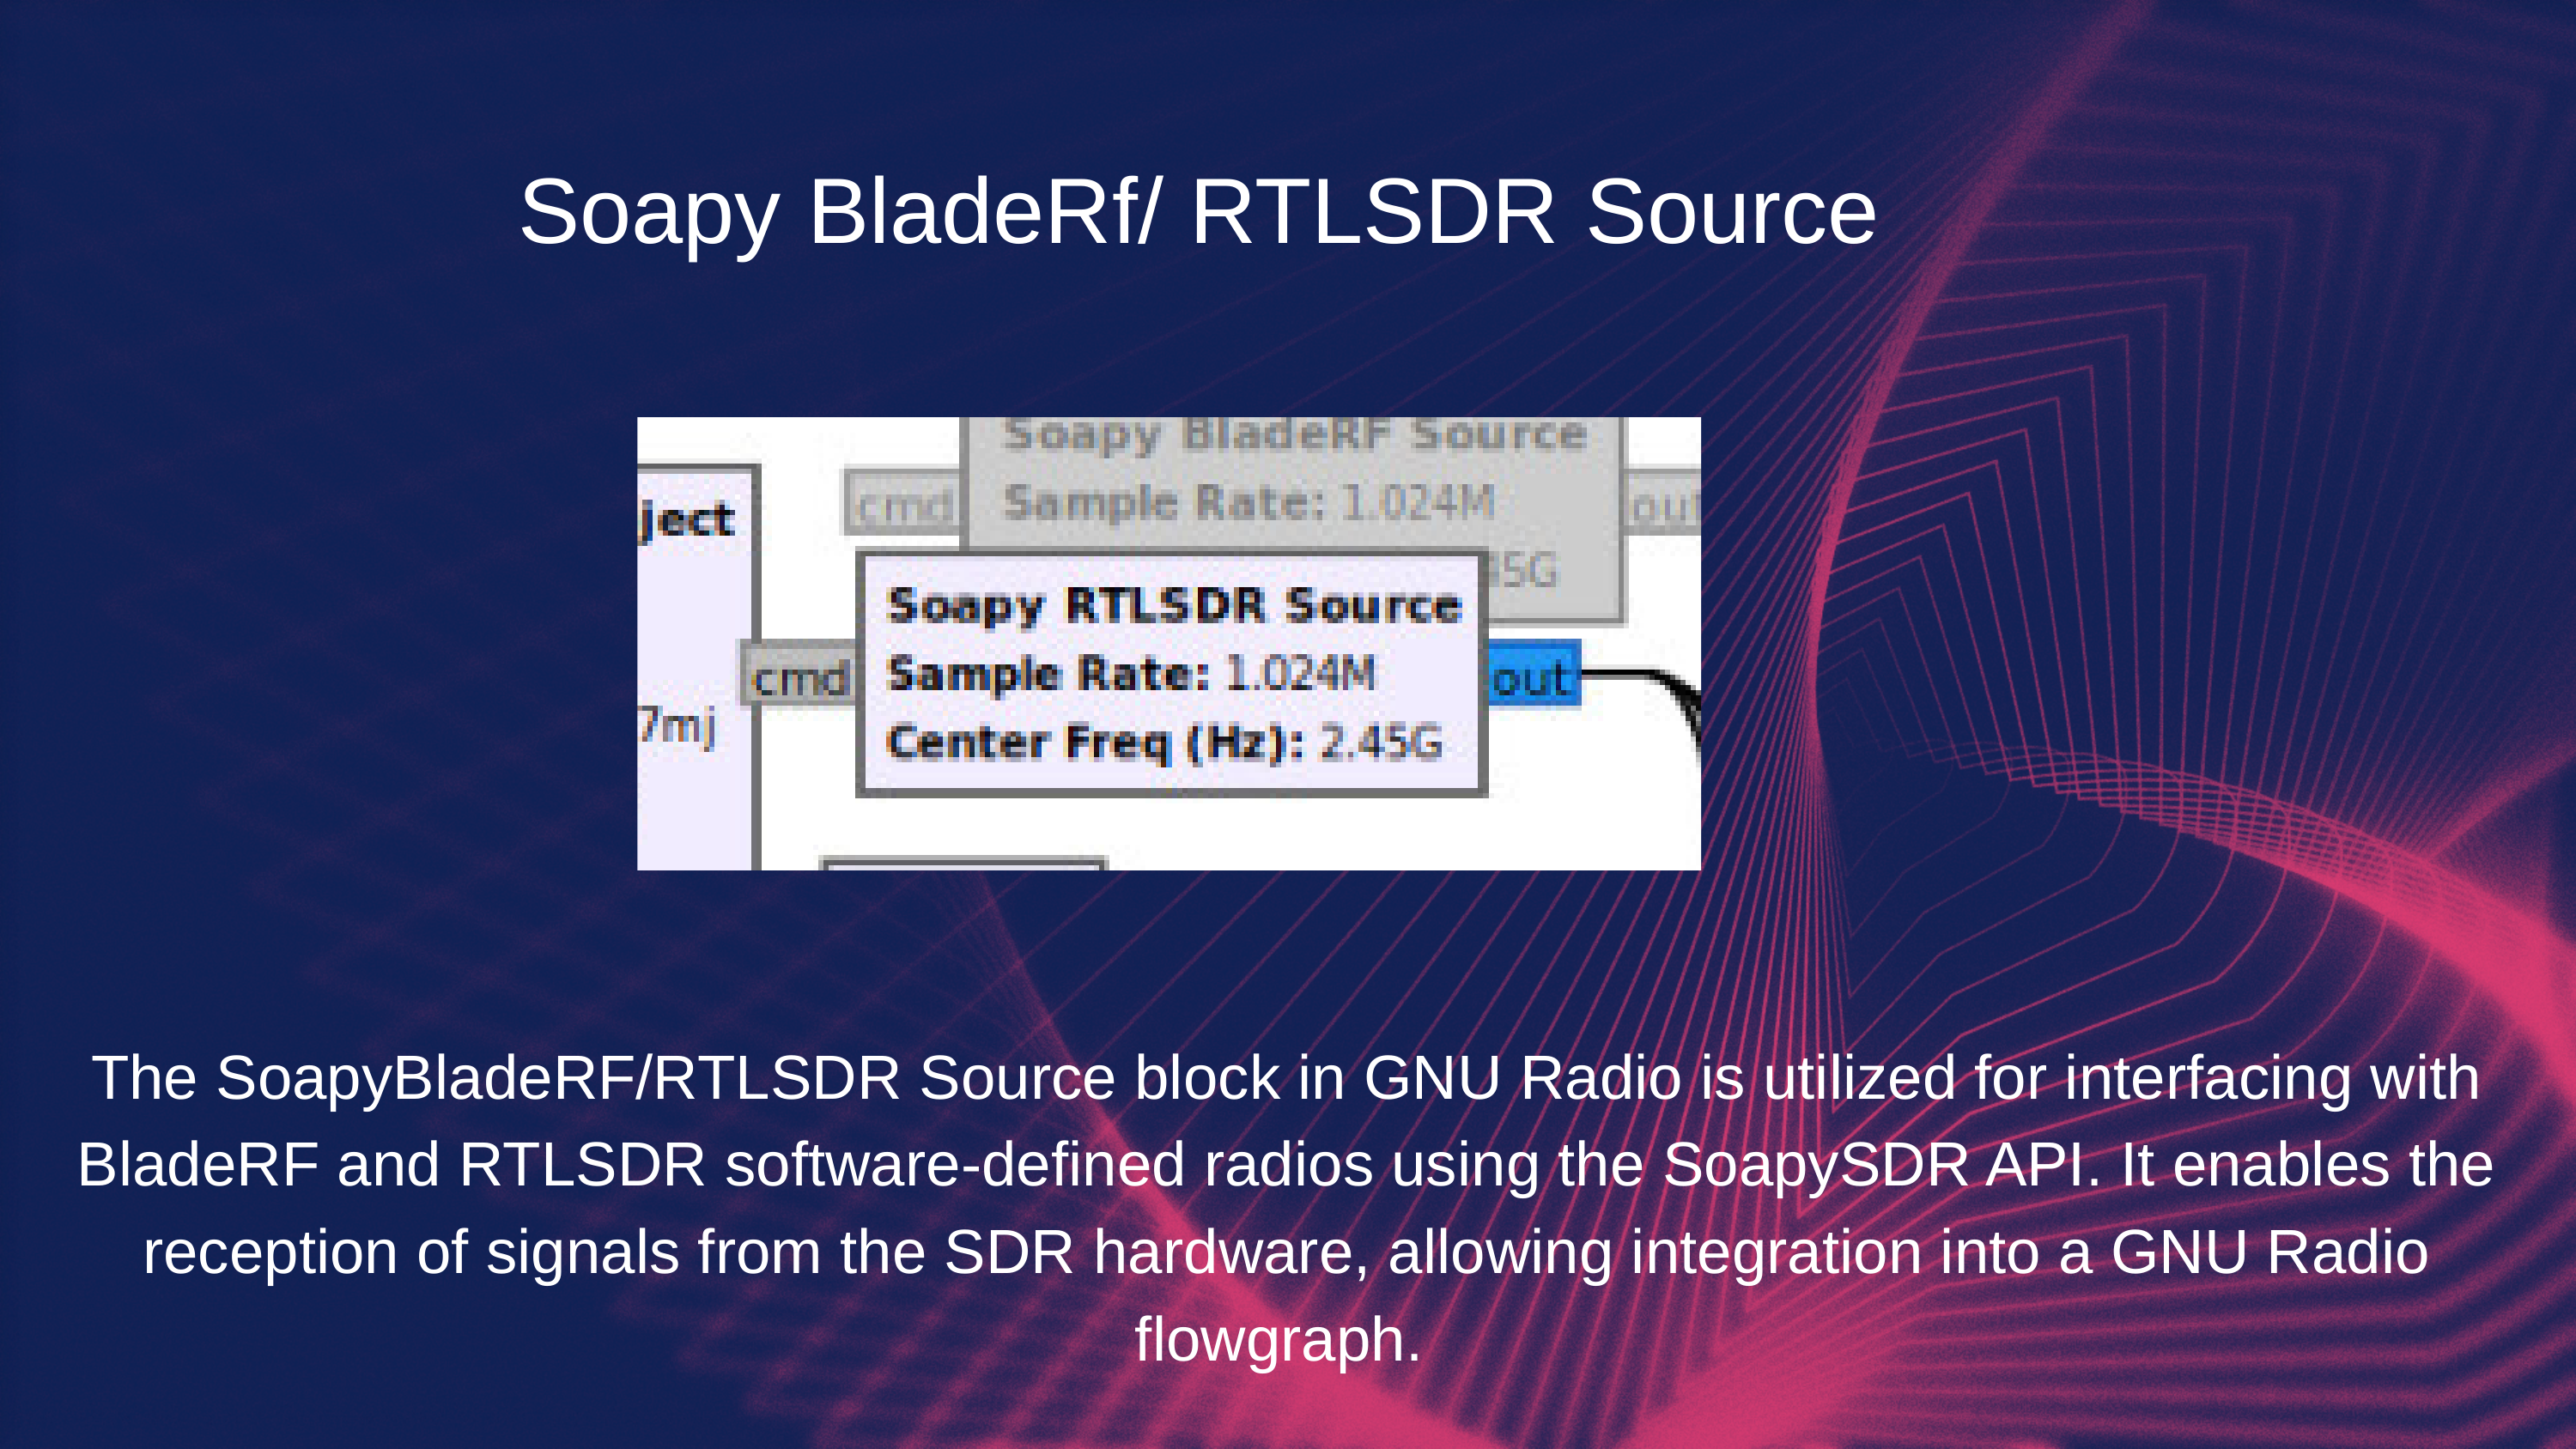

Soapy BladeRf/ RTLSDR Source

The SoapyBladeRF/RTLSDR Source block in GNU Radio is utilized for interfacing with BladeRF and RTLSDR software-defined radios using the SoapySDR API. It enables the reception of signals from the SDR hardware, allowing integration into a GNU Radio flowgraph.